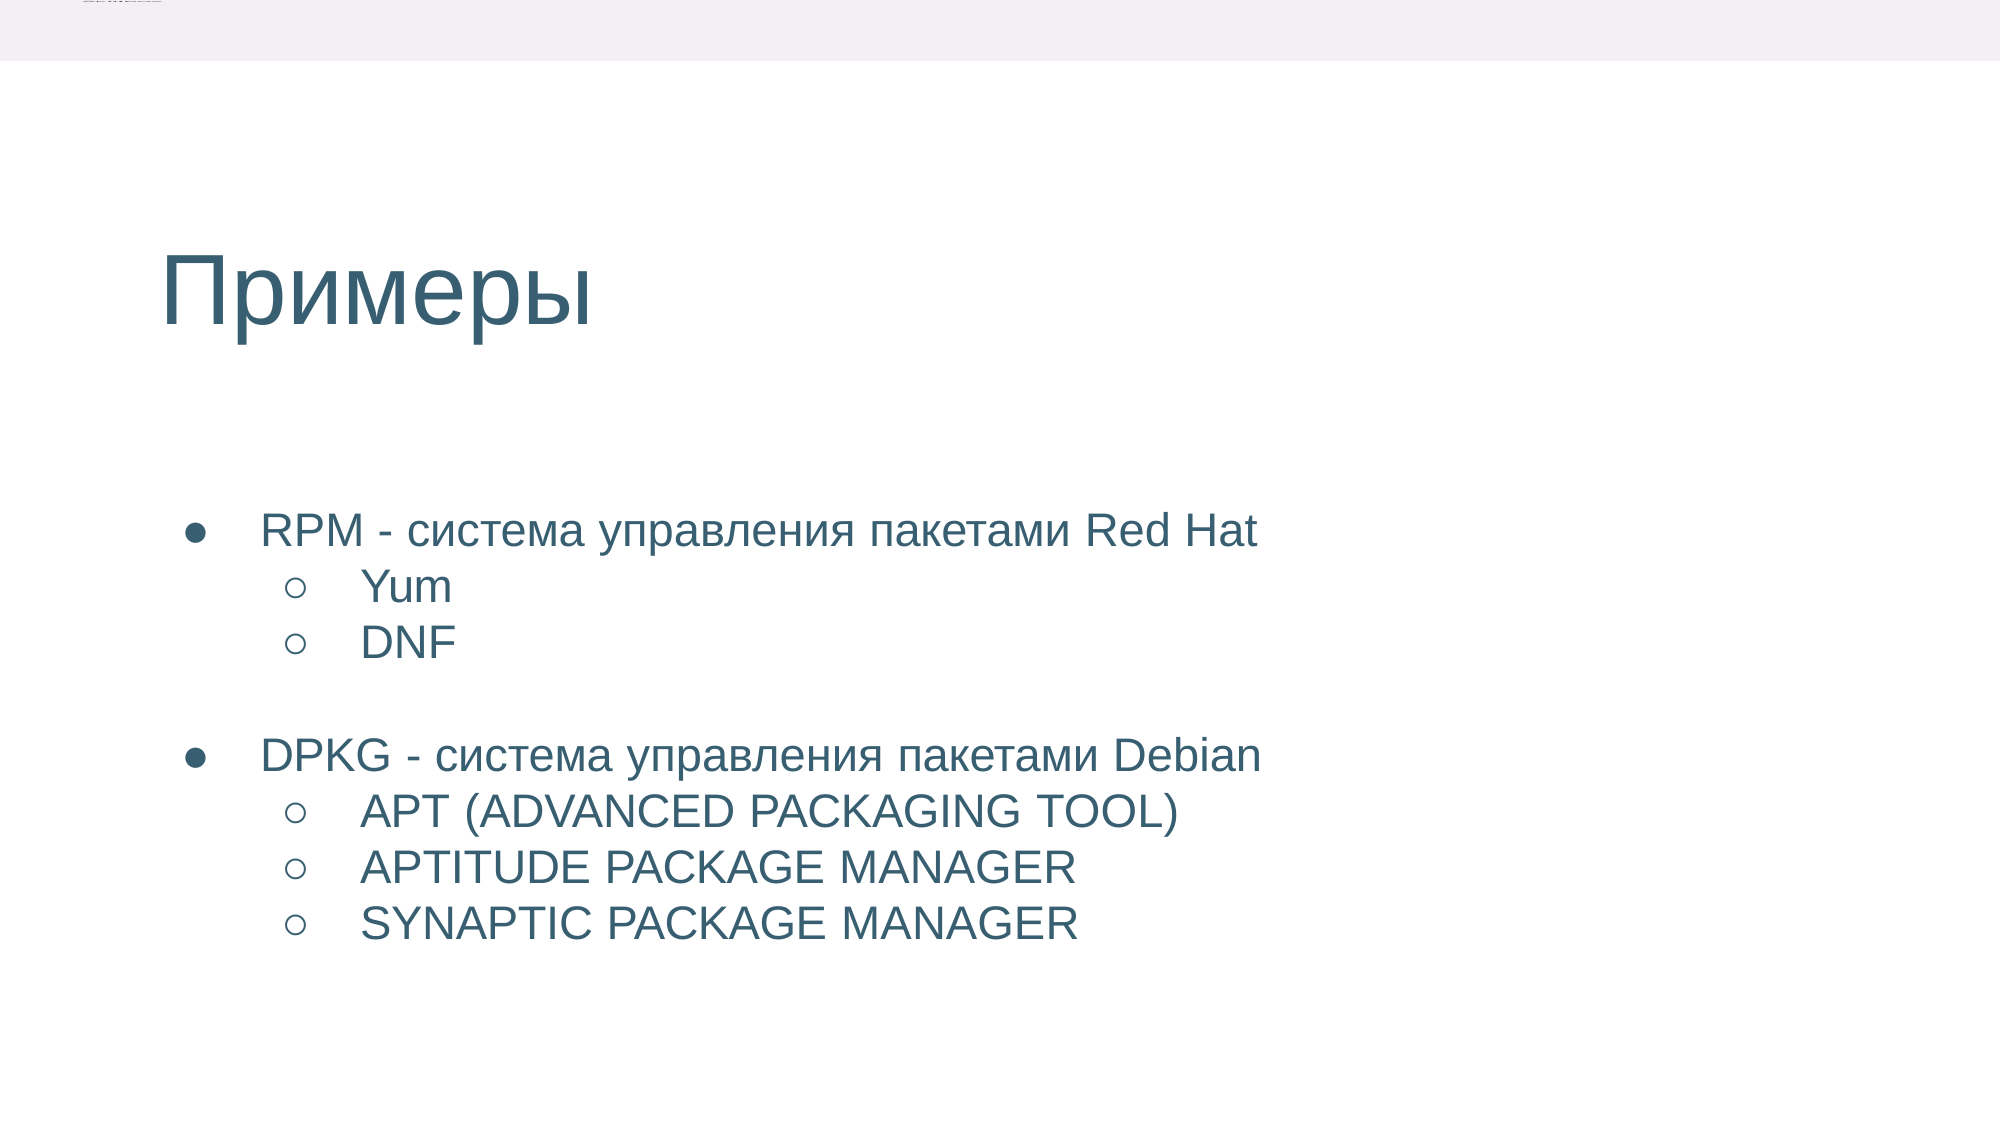

Примеры
● RPM - система управления пакетами Red Hat
○ Yum
○ DNF
● DPKG - система управления пакетами Debian
○ APT (ADVANCED PACKAGING TOOL)
○ APTITUDE PACKAGE MANAGER
○ SYNAPTIC PACKAGE MANAGER